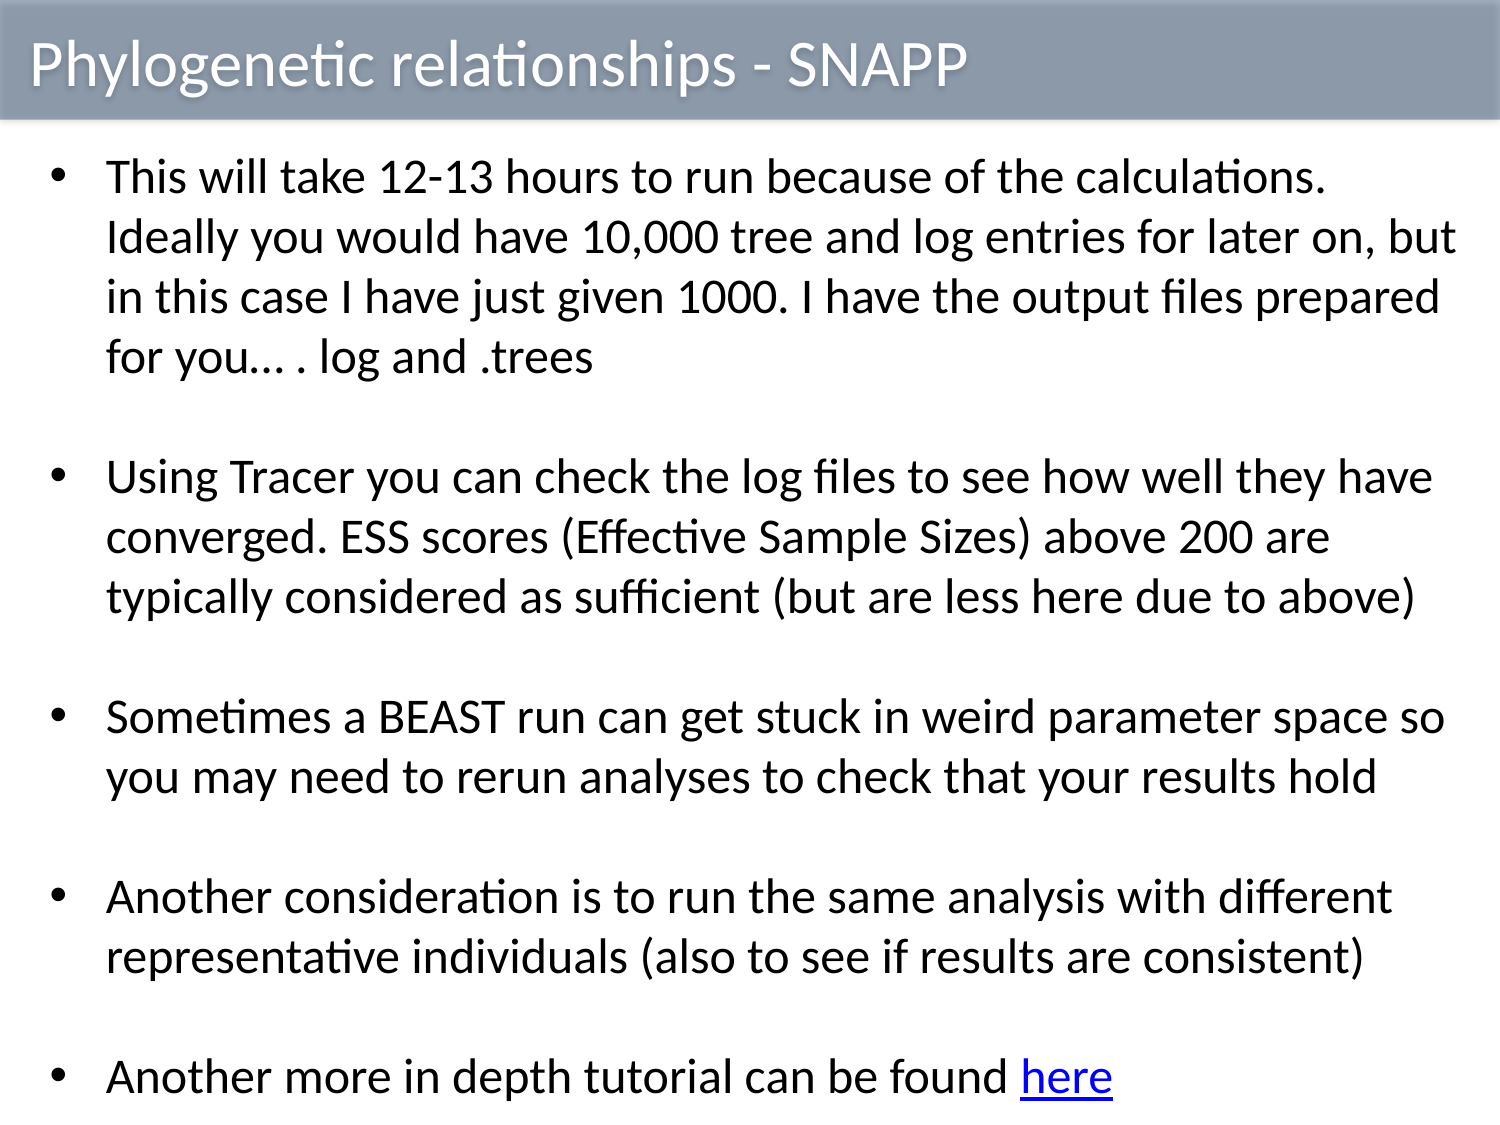

Phylogenetic relationships - SNAPP
This will take 12-13 hours to run because of the calculations. Ideally you would have 10,000 tree and log entries for later on, but in this case I have just given 1000. I have the output files prepared for you… . log and .trees

Using Tracer you can check the log files to see how well they have converged. ESS scores (Effective Sample Sizes) above 200 are typically considered as sufficient (but are less here due to above)

Sometimes a BEAST run can get stuck in weird parameter space so you may need to rerun analyses to check that your results hold

Another consideration is to run the same analysis with different representative individuals (also to see if results are consistent)

Another more in depth tutorial can be found here